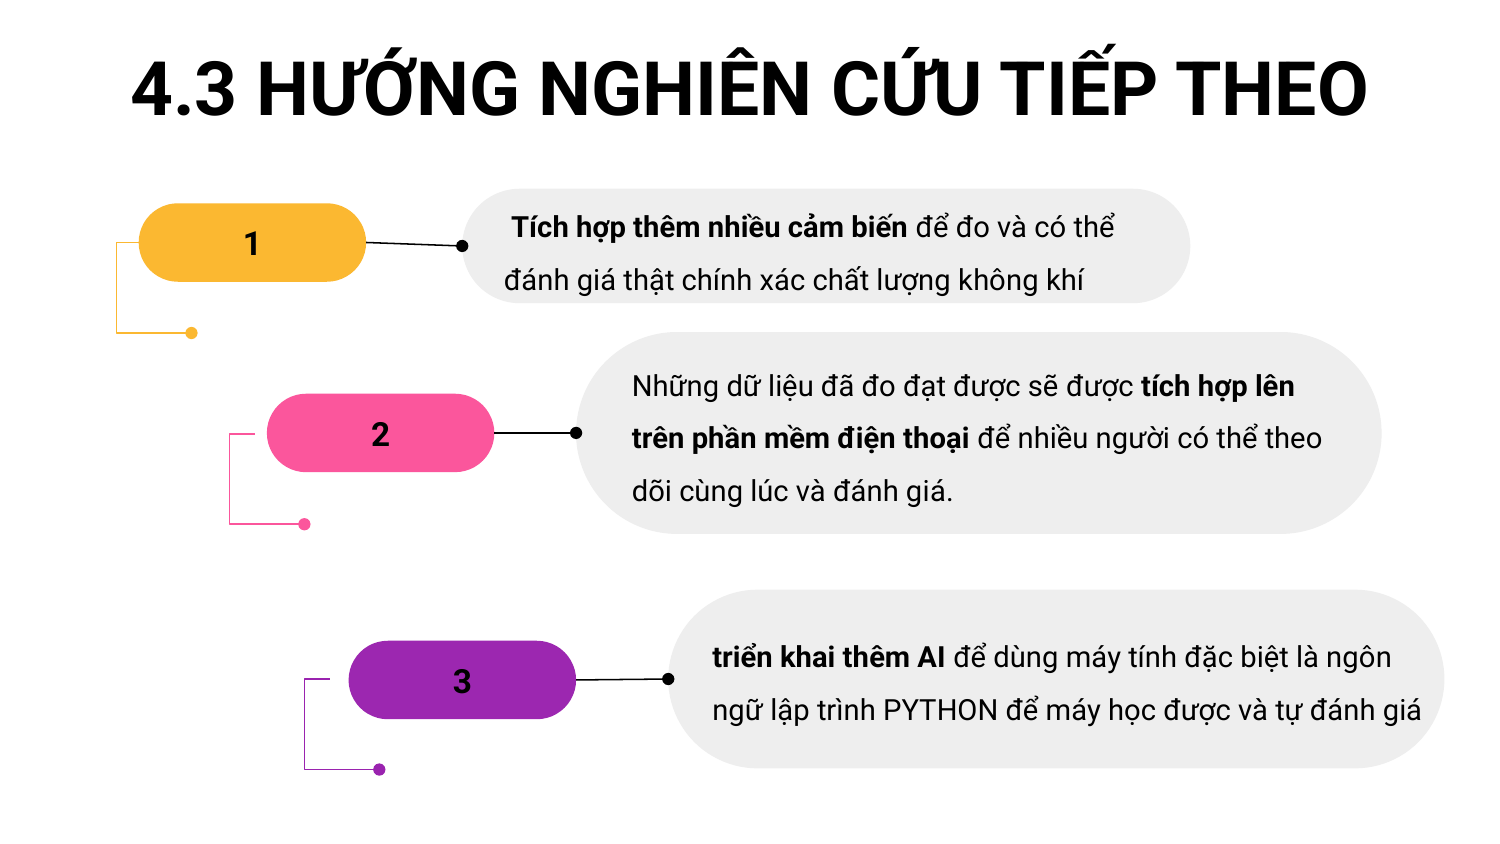

# 4.3 HƯỚNG NGHIÊN CỨU TIẾP THEO
 Tích hợp thêm nhiều cảm biến để đo và có thể đánh giá thật chính xác chất lượng không khí

1

Những dữ liệu đã đo đạt được sẽ được tích hợp lên trên phần mềm điện thoại để nhiều người có thể theo dõi cùng lúc và đánh giá.
2

triển khai thêm AI để dùng máy tính đặc biệt là ngôn ngữ lập trình PYTHON để máy học được và tự đánh giá
3